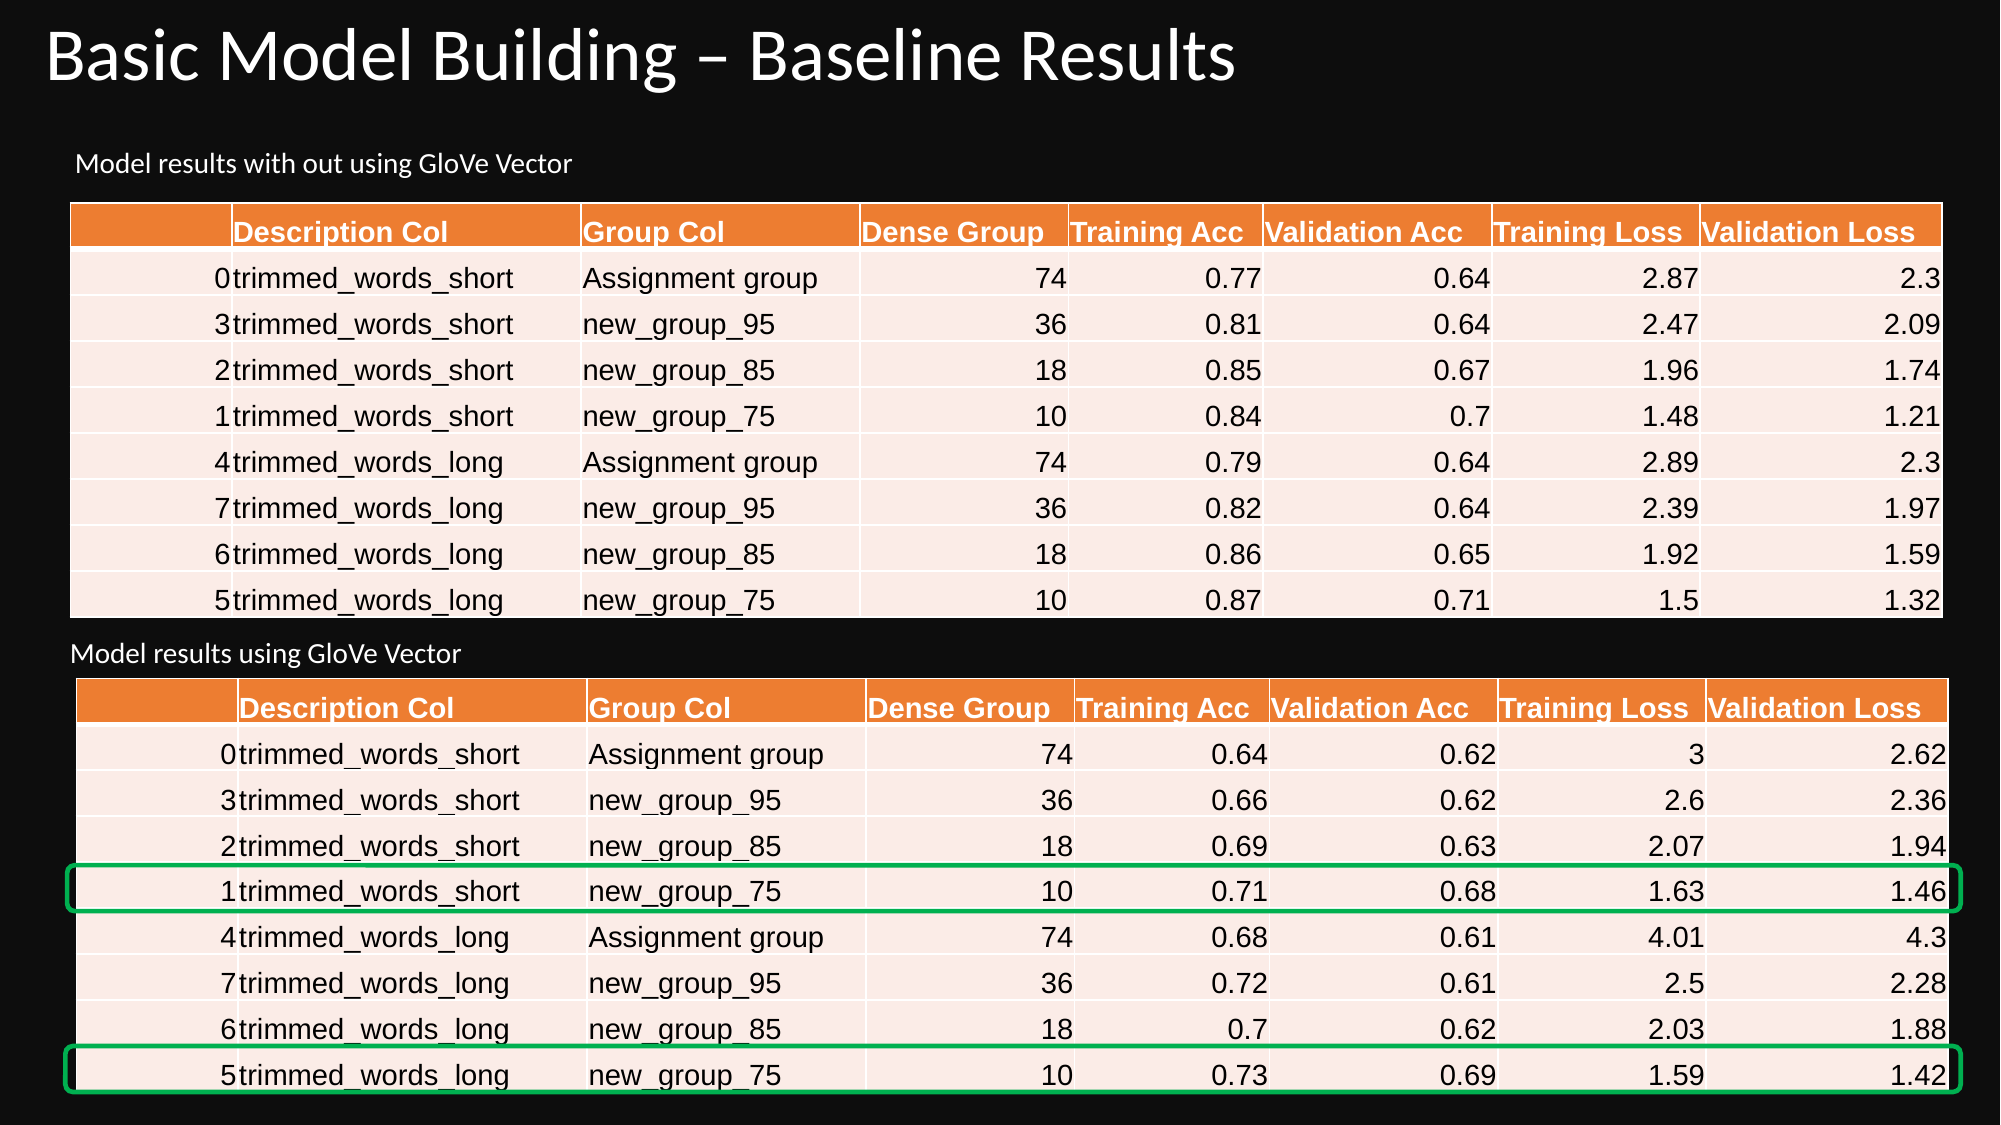

Basic Model Building – Baseline Results
Model results with out using GloVe Vector
|  | Description Col | Group Col | Dense Group | Training Acc | Validation Acc | Training Loss | Validation Loss |
| --- | --- | --- | --- | --- | --- | --- | --- |
| 0 | trimmed\_words\_short | Assignment group | 74 | 0.77 | 0.64 | 2.87 | 2.3 |
| 3 | trimmed\_words\_short | new\_group\_95 | 36 | 0.81 | 0.64 | 2.47 | 2.09 |
| 2 | trimmed\_words\_short | new\_group\_85 | 18 | 0.85 | 0.67 | 1.96 | 1.74 |
| 1 | trimmed\_words\_short | new\_group\_75 | 10 | 0.84 | 0.7 | 1.48 | 1.21 |
| 4 | trimmed\_words\_long | Assignment group | 74 | 0.79 | 0.64 | 2.89 | 2.3 |
| 7 | trimmed\_words\_long | new\_group\_95 | 36 | 0.82 | 0.64 | 2.39 | 1.97 |
| 6 | trimmed\_words\_long | new\_group\_85 | 18 | 0.86 | 0.65 | 1.92 | 1.59 |
| 5 | trimmed\_words\_long | new\_group\_75 | 10 | 0.87 | 0.71 | 1.5 | 1.32 |
Model results using GloVe Vector
|  | Description Col | Group Col | Dense Group | Training Acc | Validation Acc | Training Loss | Validation Loss |
| --- | --- | --- | --- | --- | --- | --- | --- |
| 0 | trimmed\_words\_short | Assignment group | 74 | 0.64 | 0.62 | 3 | 2.62 |
| 3 | trimmed\_words\_short | new\_group\_95 | 36 | 0.66 | 0.62 | 2.6 | 2.36 |
| 2 | trimmed\_words\_short | new\_group\_85 | 18 | 0.69 | 0.63 | 2.07 | 1.94 |
| 1 | trimmed\_words\_short | new\_group\_75 | 10 | 0.71 | 0.68 | 1.63 | 1.46 |
| 4 | trimmed\_words\_long | Assignment group | 74 | 0.68 | 0.61 | 4.01 | 4.3 |
| 7 | trimmed\_words\_long | new\_group\_95 | 36 | 0.72 | 0.61 | 2.5 | 2.28 |
| 6 | trimmed\_words\_long | new\_group\_85 | 18 | 0.7 | 0.62 | 2.03 | 1.88 |
| 5 | trimmed\_words\_long | new\_group\_75 | 10 | 0.73 | 0.69 | 1.59 | 1.42 |